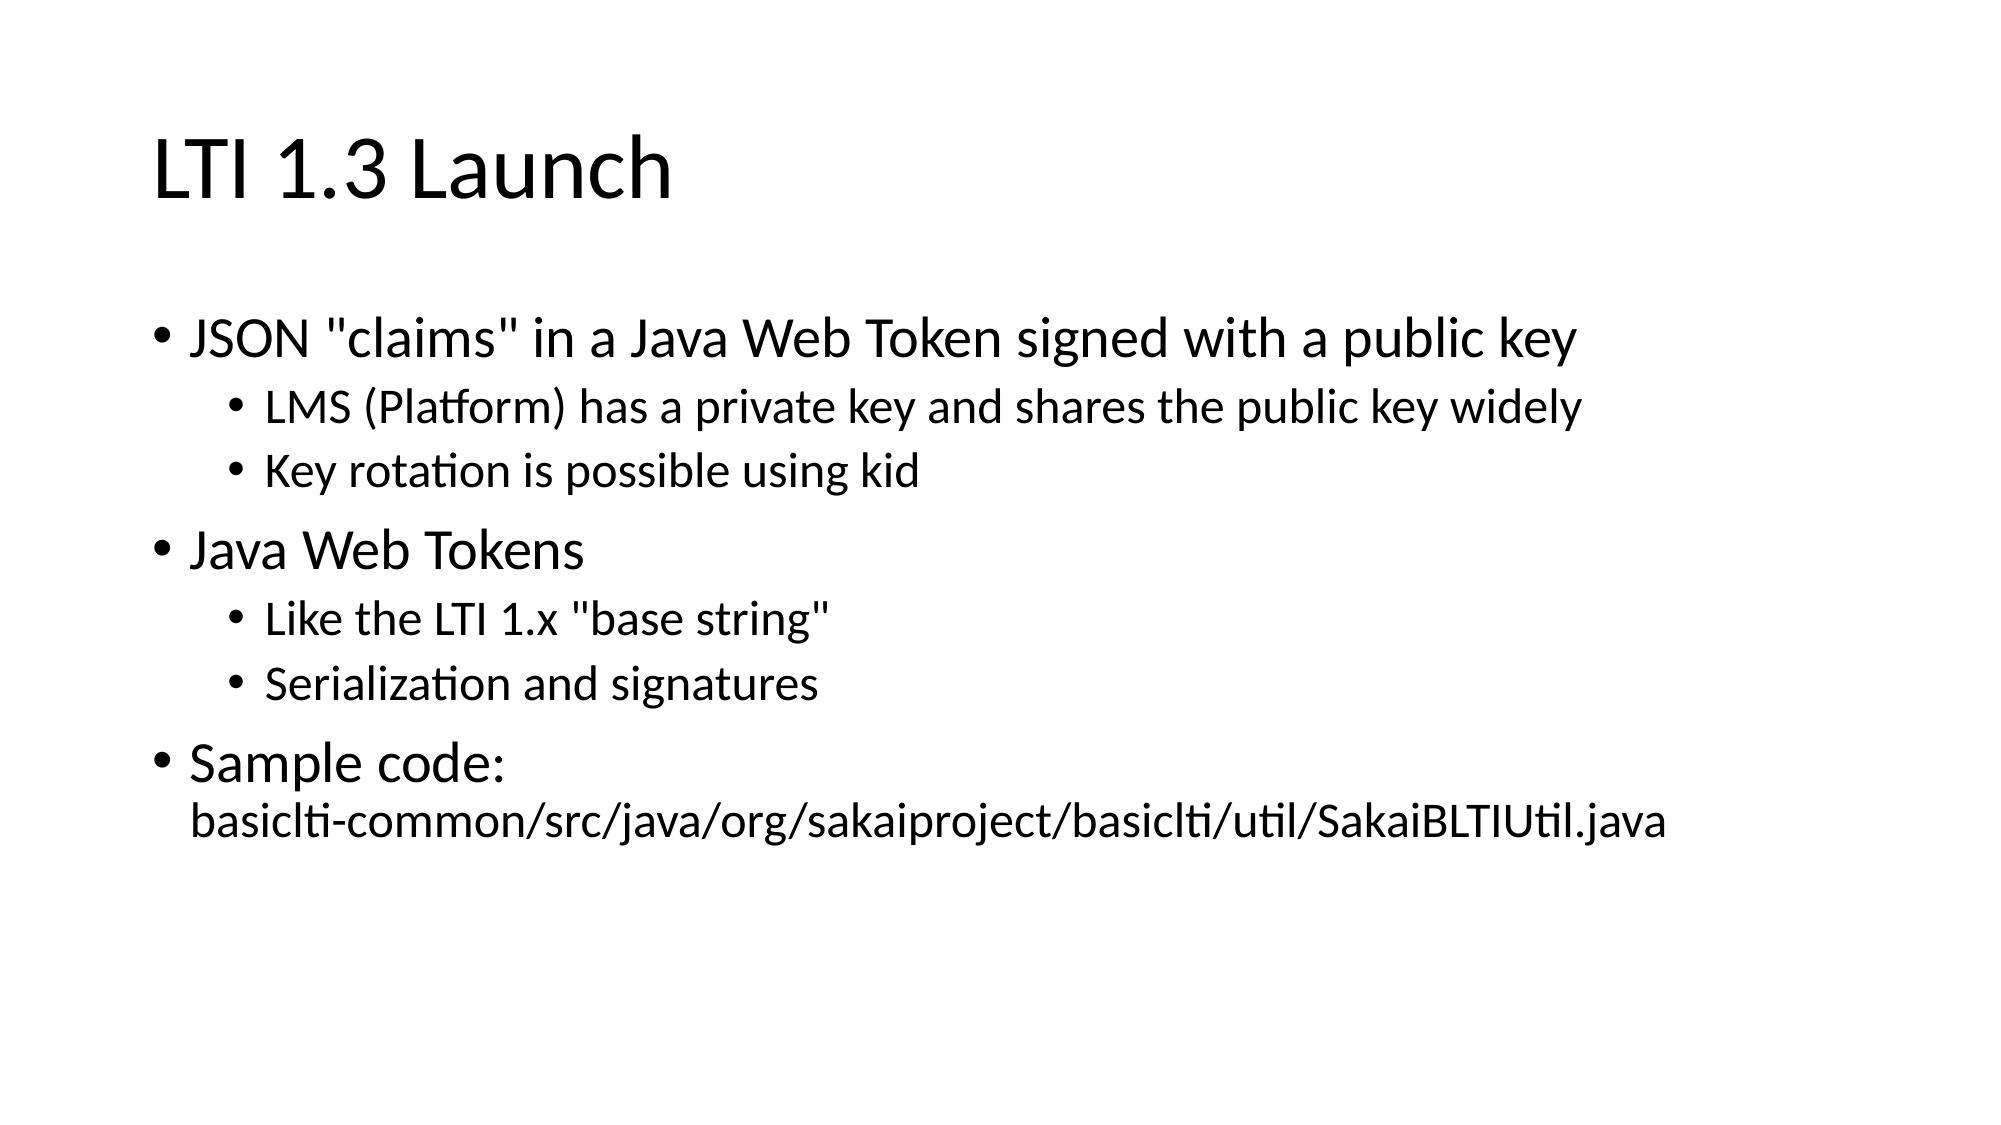

# LTI 1.3 Launch
JSON "claims" in a Java Web Token signed with a public key
LMS (Platform) has a private key and shares the public key widely
Key rotation is possible using kid
Java Web Tokens
Like the LTI 1.x "base string"
Serialization and signatures
Sample code:
basiclti-common/src/java/org/sakaiproject/basiclti/util/SakaiBLTIUtil.java